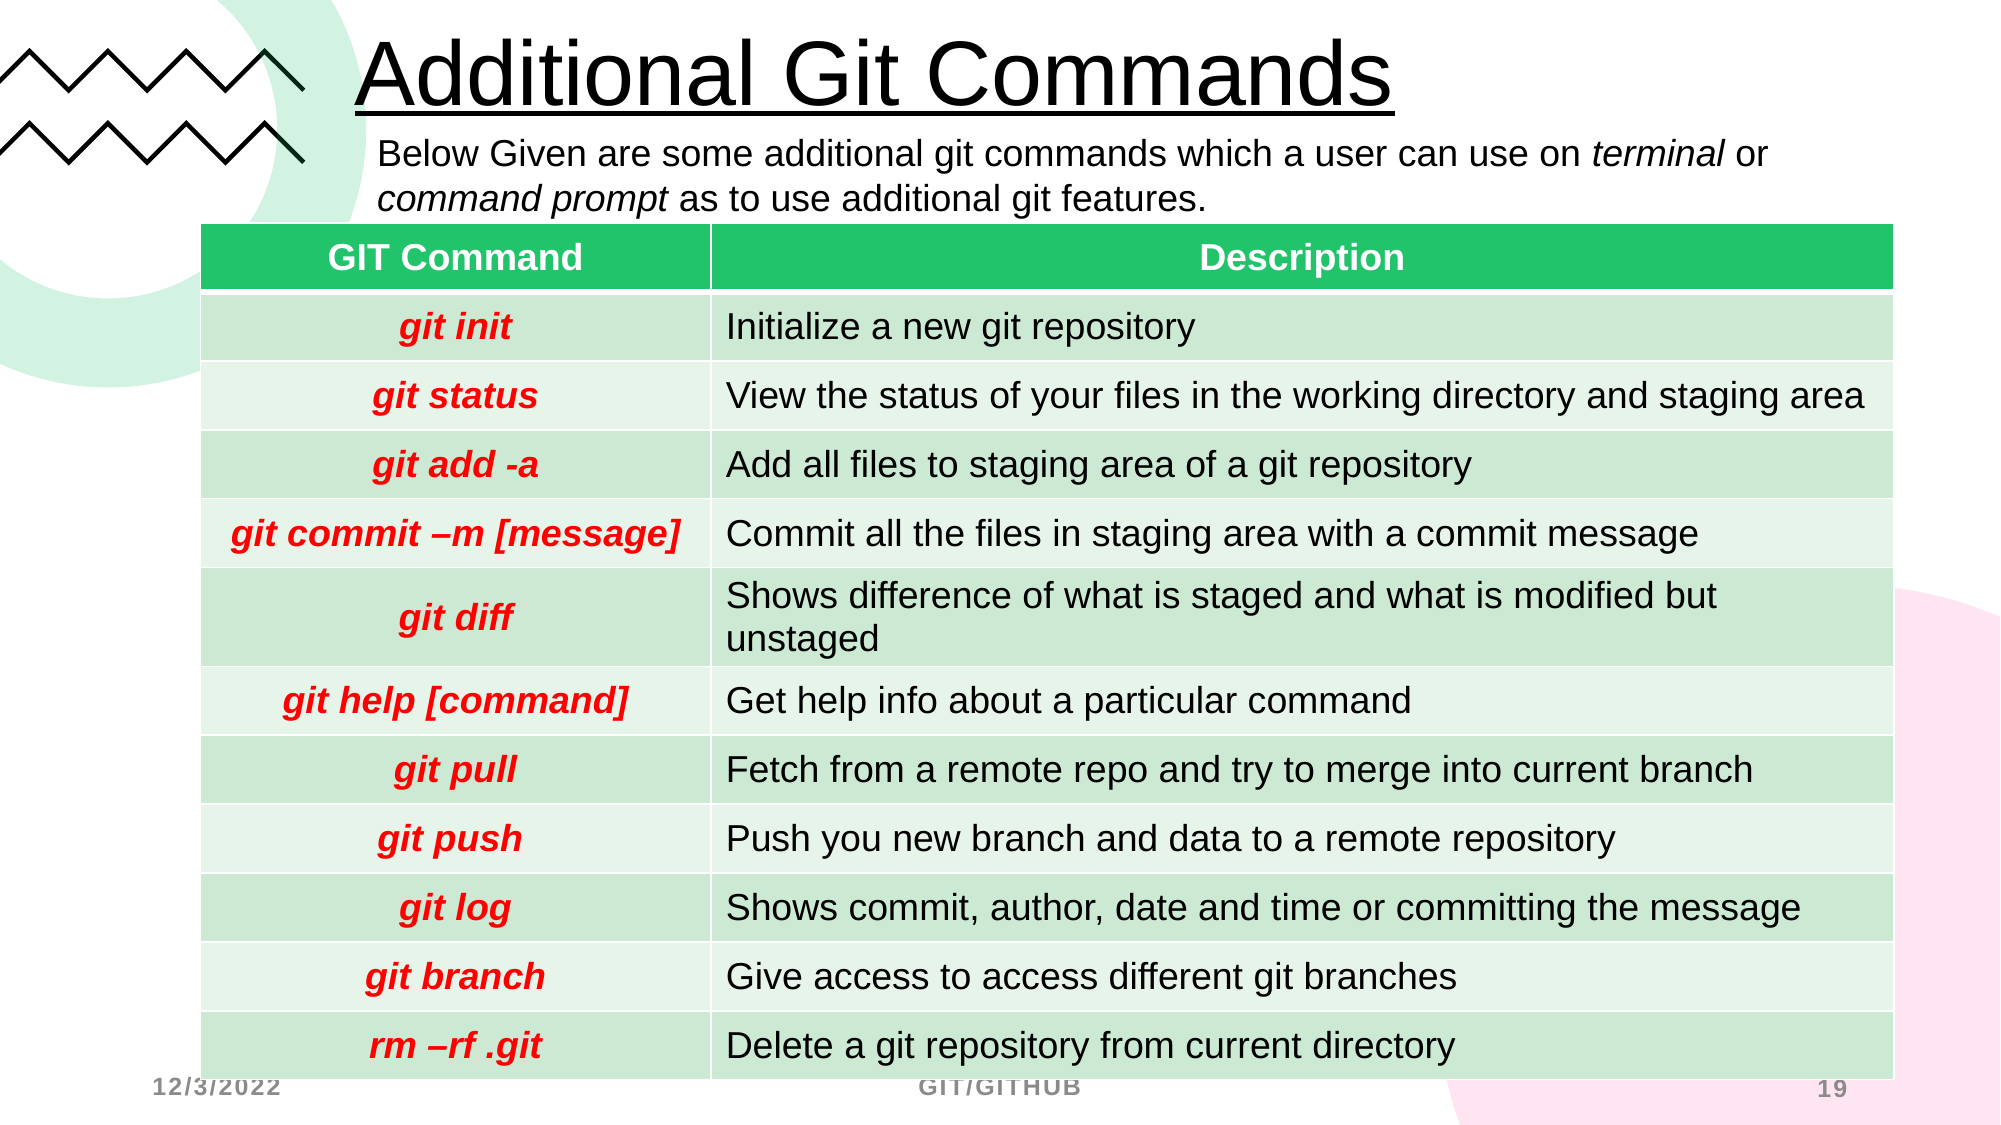

# Additional Git Commands
Below Given are some additional git commands which a user can use on terminal or command prompt as to use additional git features.
| GIT Command | Description |
| --- | --- |
| git init | Initialize a new git repository |
| git status | View the status of your files in the working directory and staging area |
| git add -a | Add all files to staging area of a git repository |
| git commit –m [message] | Commit all the files in staging area with a commit message |
| git diff | Shows difference of what is staged and what is modified but unstaged |
| git help [command] | Get help info about a particular command |
| git pull | Fetch from a remote repo and try to merge into current branch |
| git push | Push you new branch and data to a remote repository |
| git log | Shows commit, author, date and time or committing the message |
| git branch | Give access to access different git branches |
| rm –rf .git | Delete a git repository from current directory |
12/3/2022
Git/GitHub
19